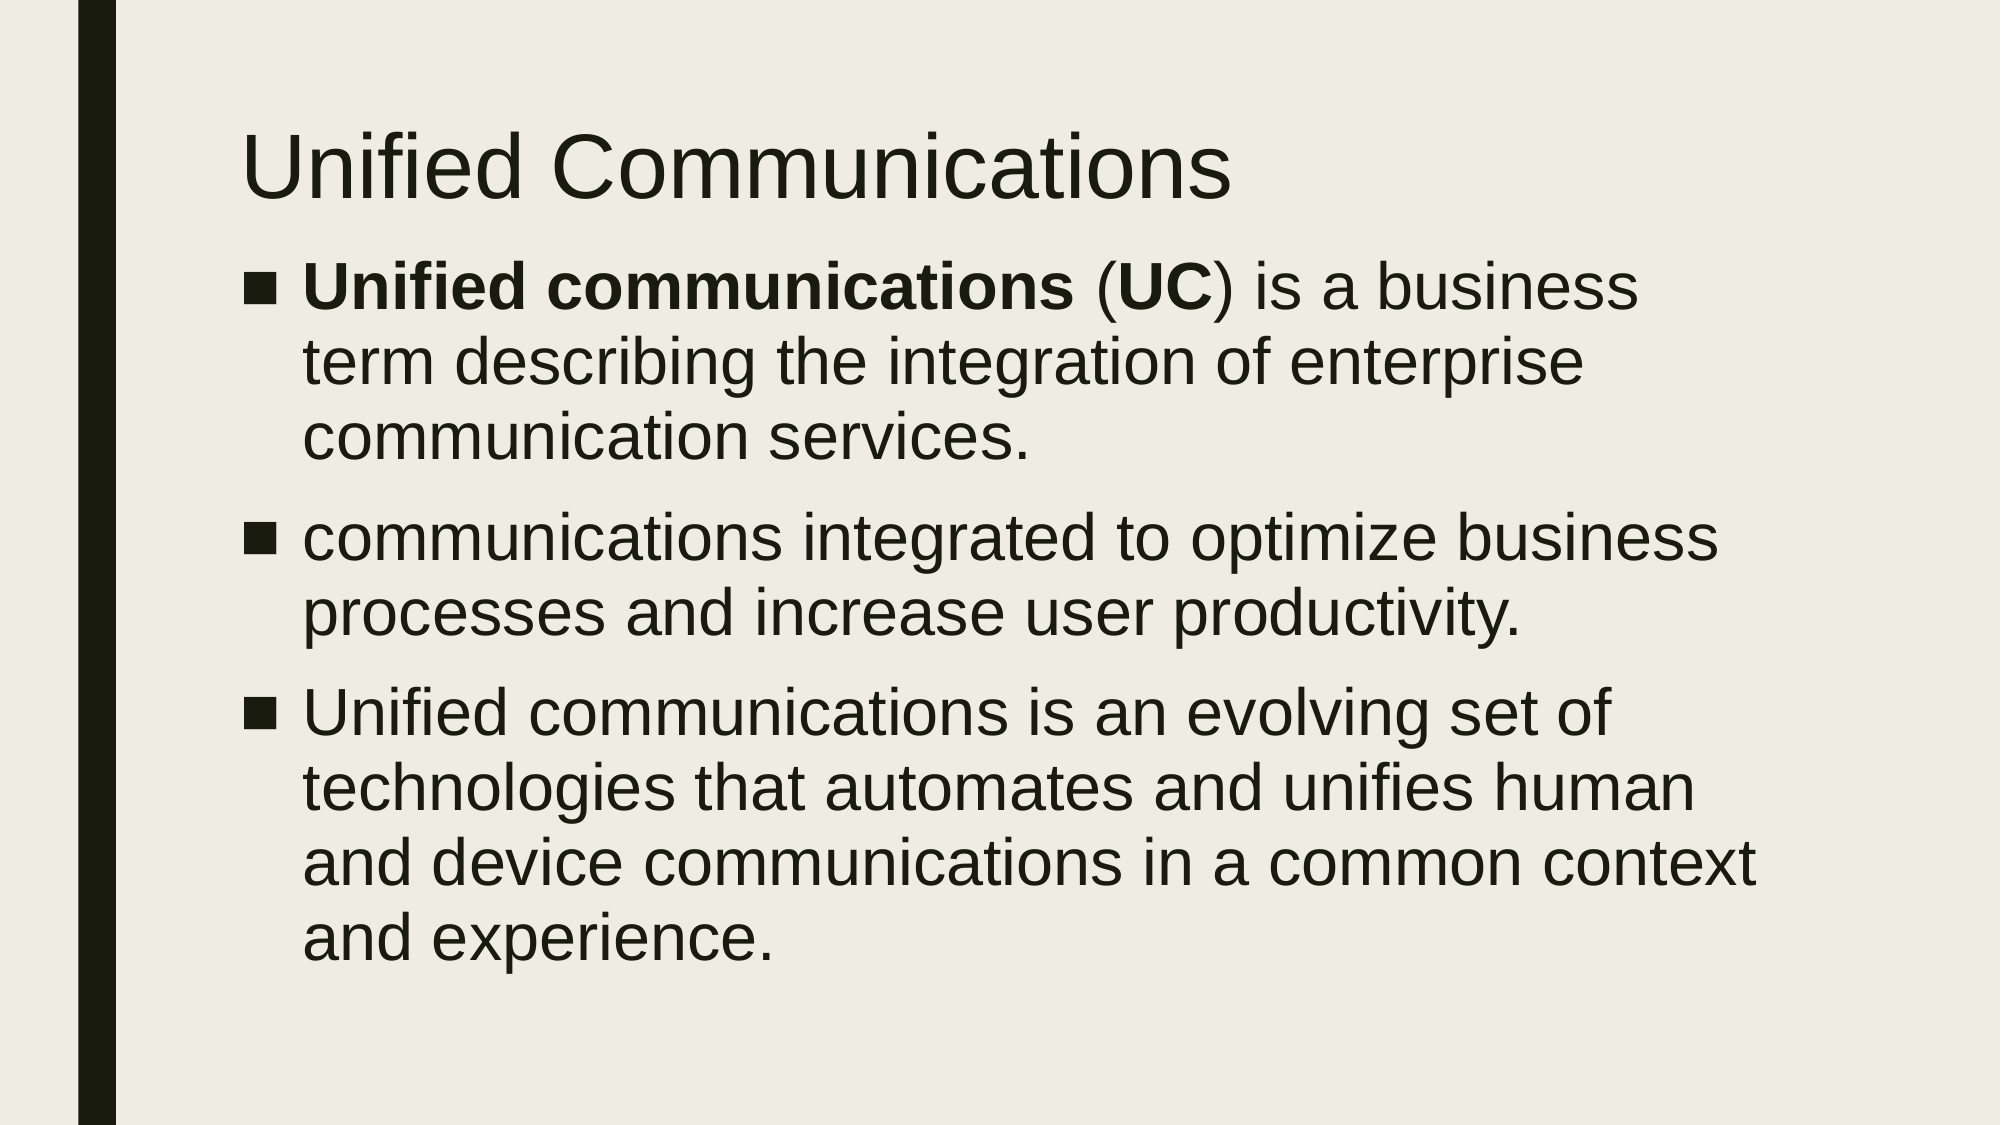

# Unified Communications
Unified communications (UC) is a business term describing the integration of enterprise communication services.
communications integrated to optimize business processes and increase user productivity.
Unified communications is an evolving set of technologies that automates and unifies human and device communications in a common context and experience.